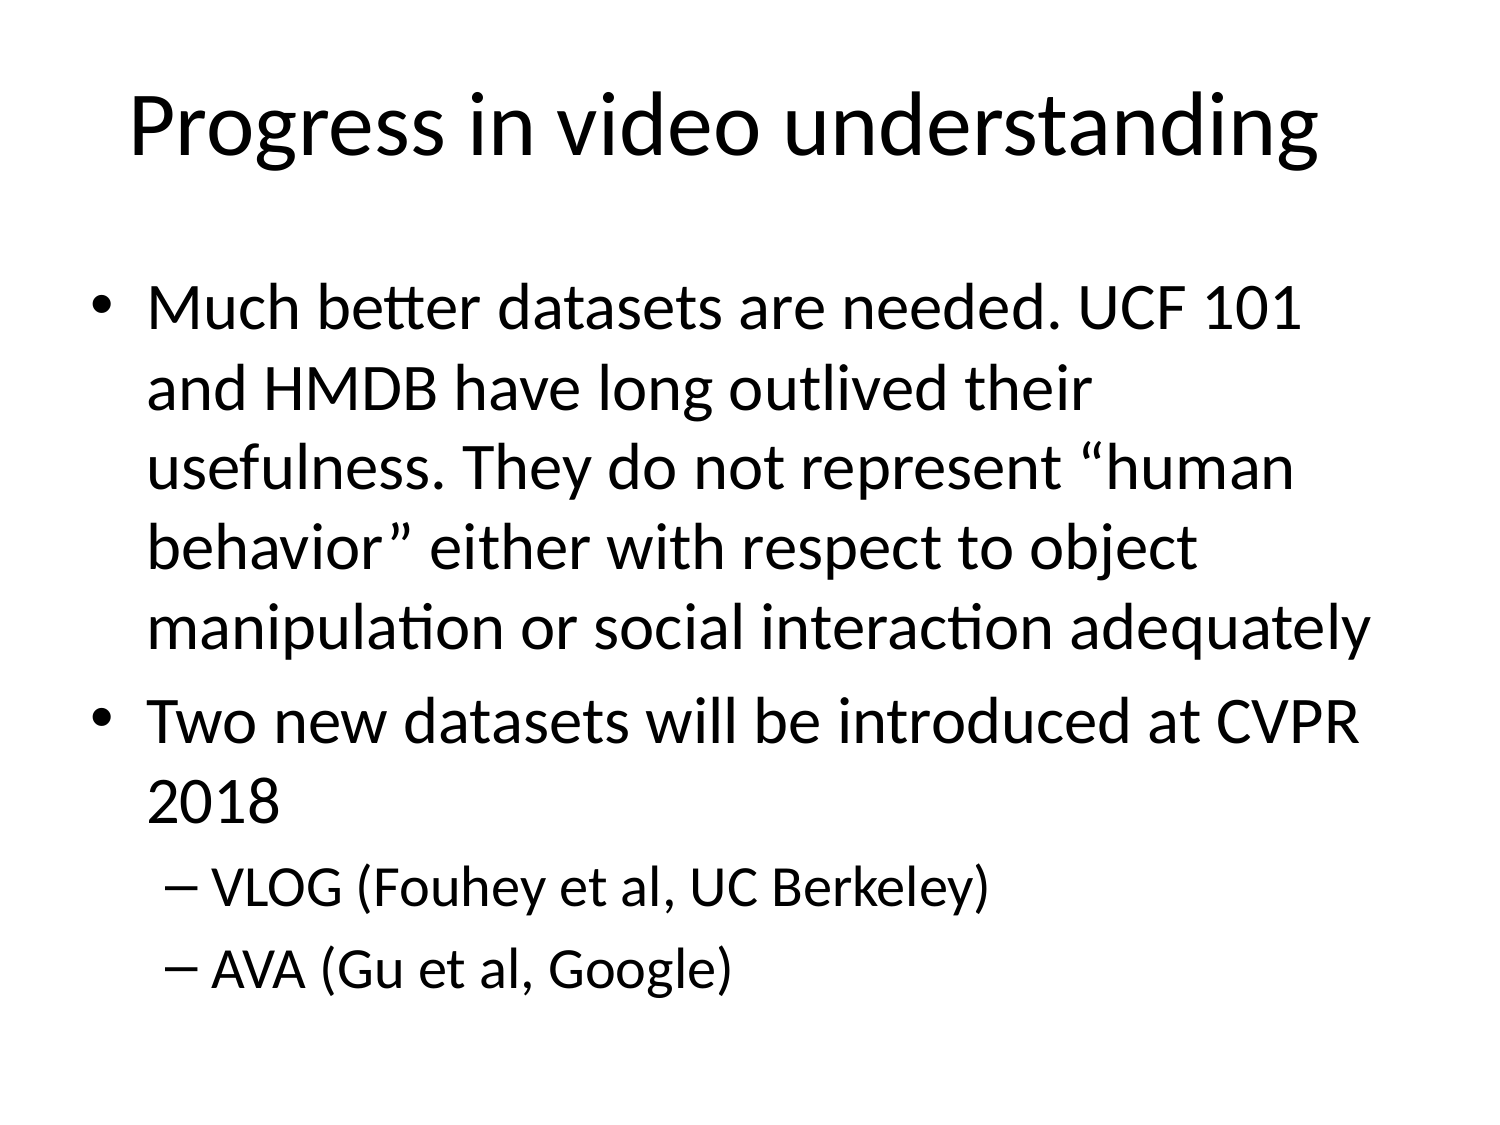

# Progress in video understanding

Much better datasets are needed. UCF 101 and HMDB have long outlived their usefulness. They do not represent “human behavior” either with respect to object manipulation or social interaction adequately
Two new datasets will be introduced at CVPR 2018
VLOG (Fouhey et al, UC Berkeley)
AVA (Gu et al, Google)